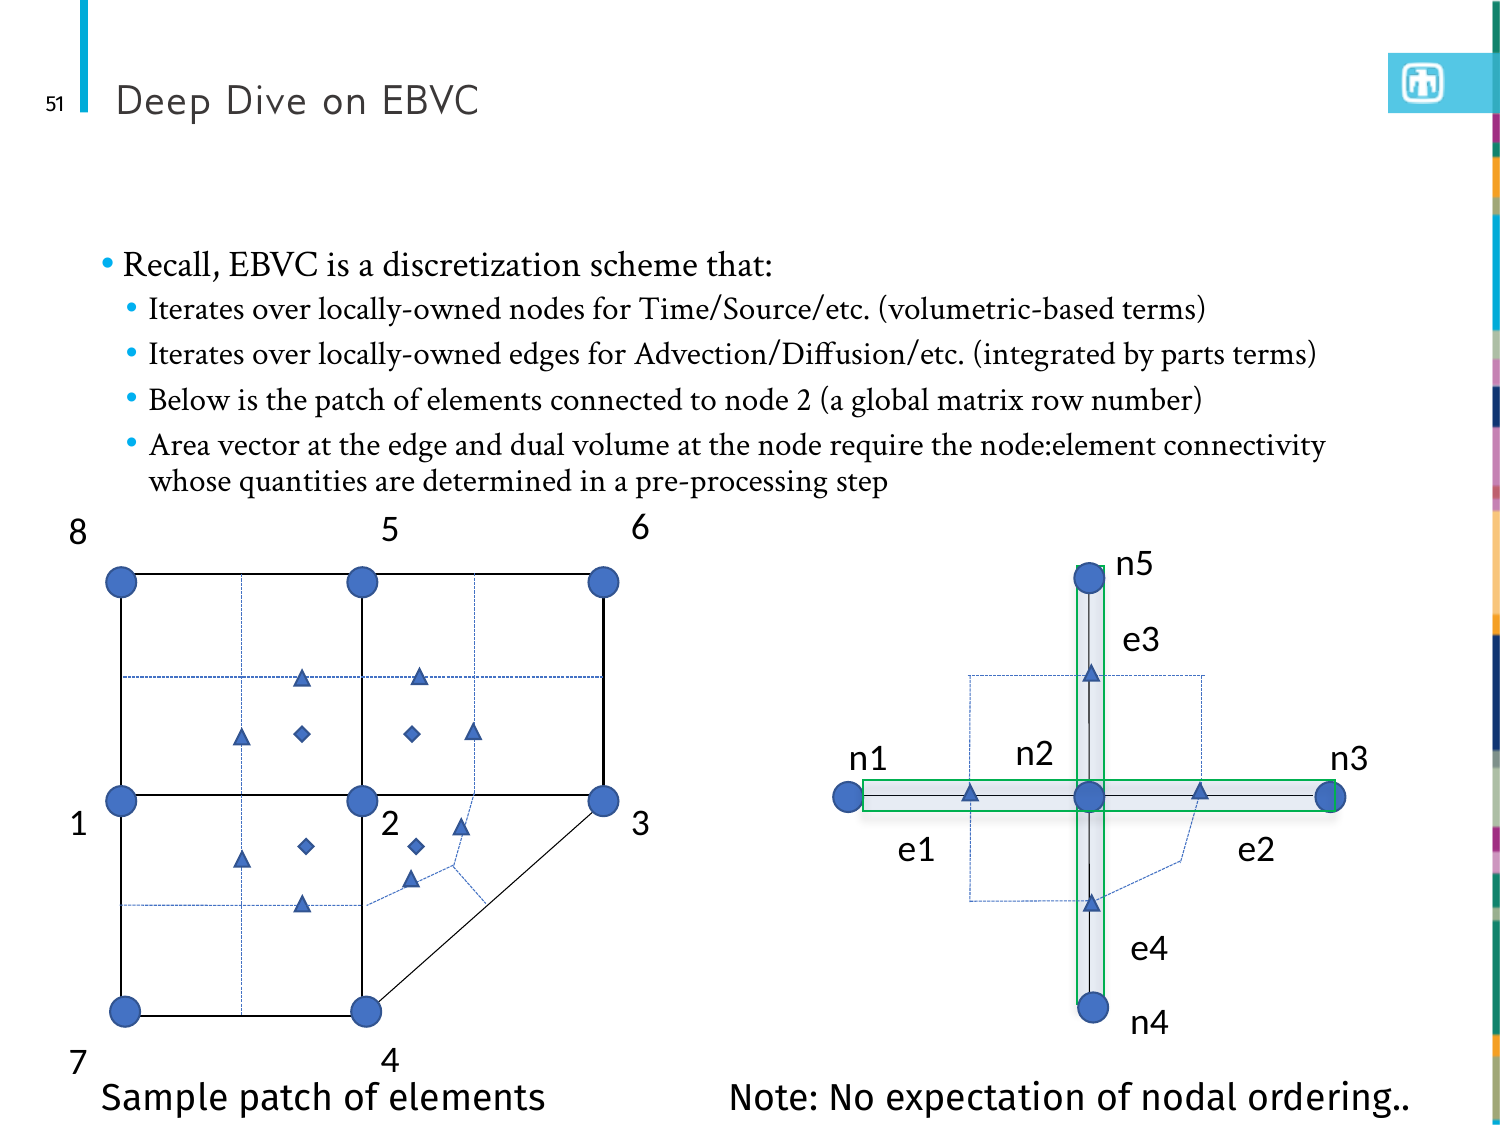

# Deep Dive on EBVC
51
 Recall, EBVC is a discretization scheme that:
Iterates over locally-owned nodes for Time/Source/etc. (volumetric-based terms)
Iterates over locally-owned edges for Advection/Diffusion/etc. (integrated by parts terms)
Below is the patch of elements connected to node 2 (a global matrix row number)
Area vector at the edge and dual volume at the node require the node:element connectivity whose quantities are determined in a pre-processing step
6
5
8

1
2
3
4
7
n5

e3
n2
n1
n3
e1
e2
e4
n4
Sample patch of elements
Note: No expectation of nodal ordering..